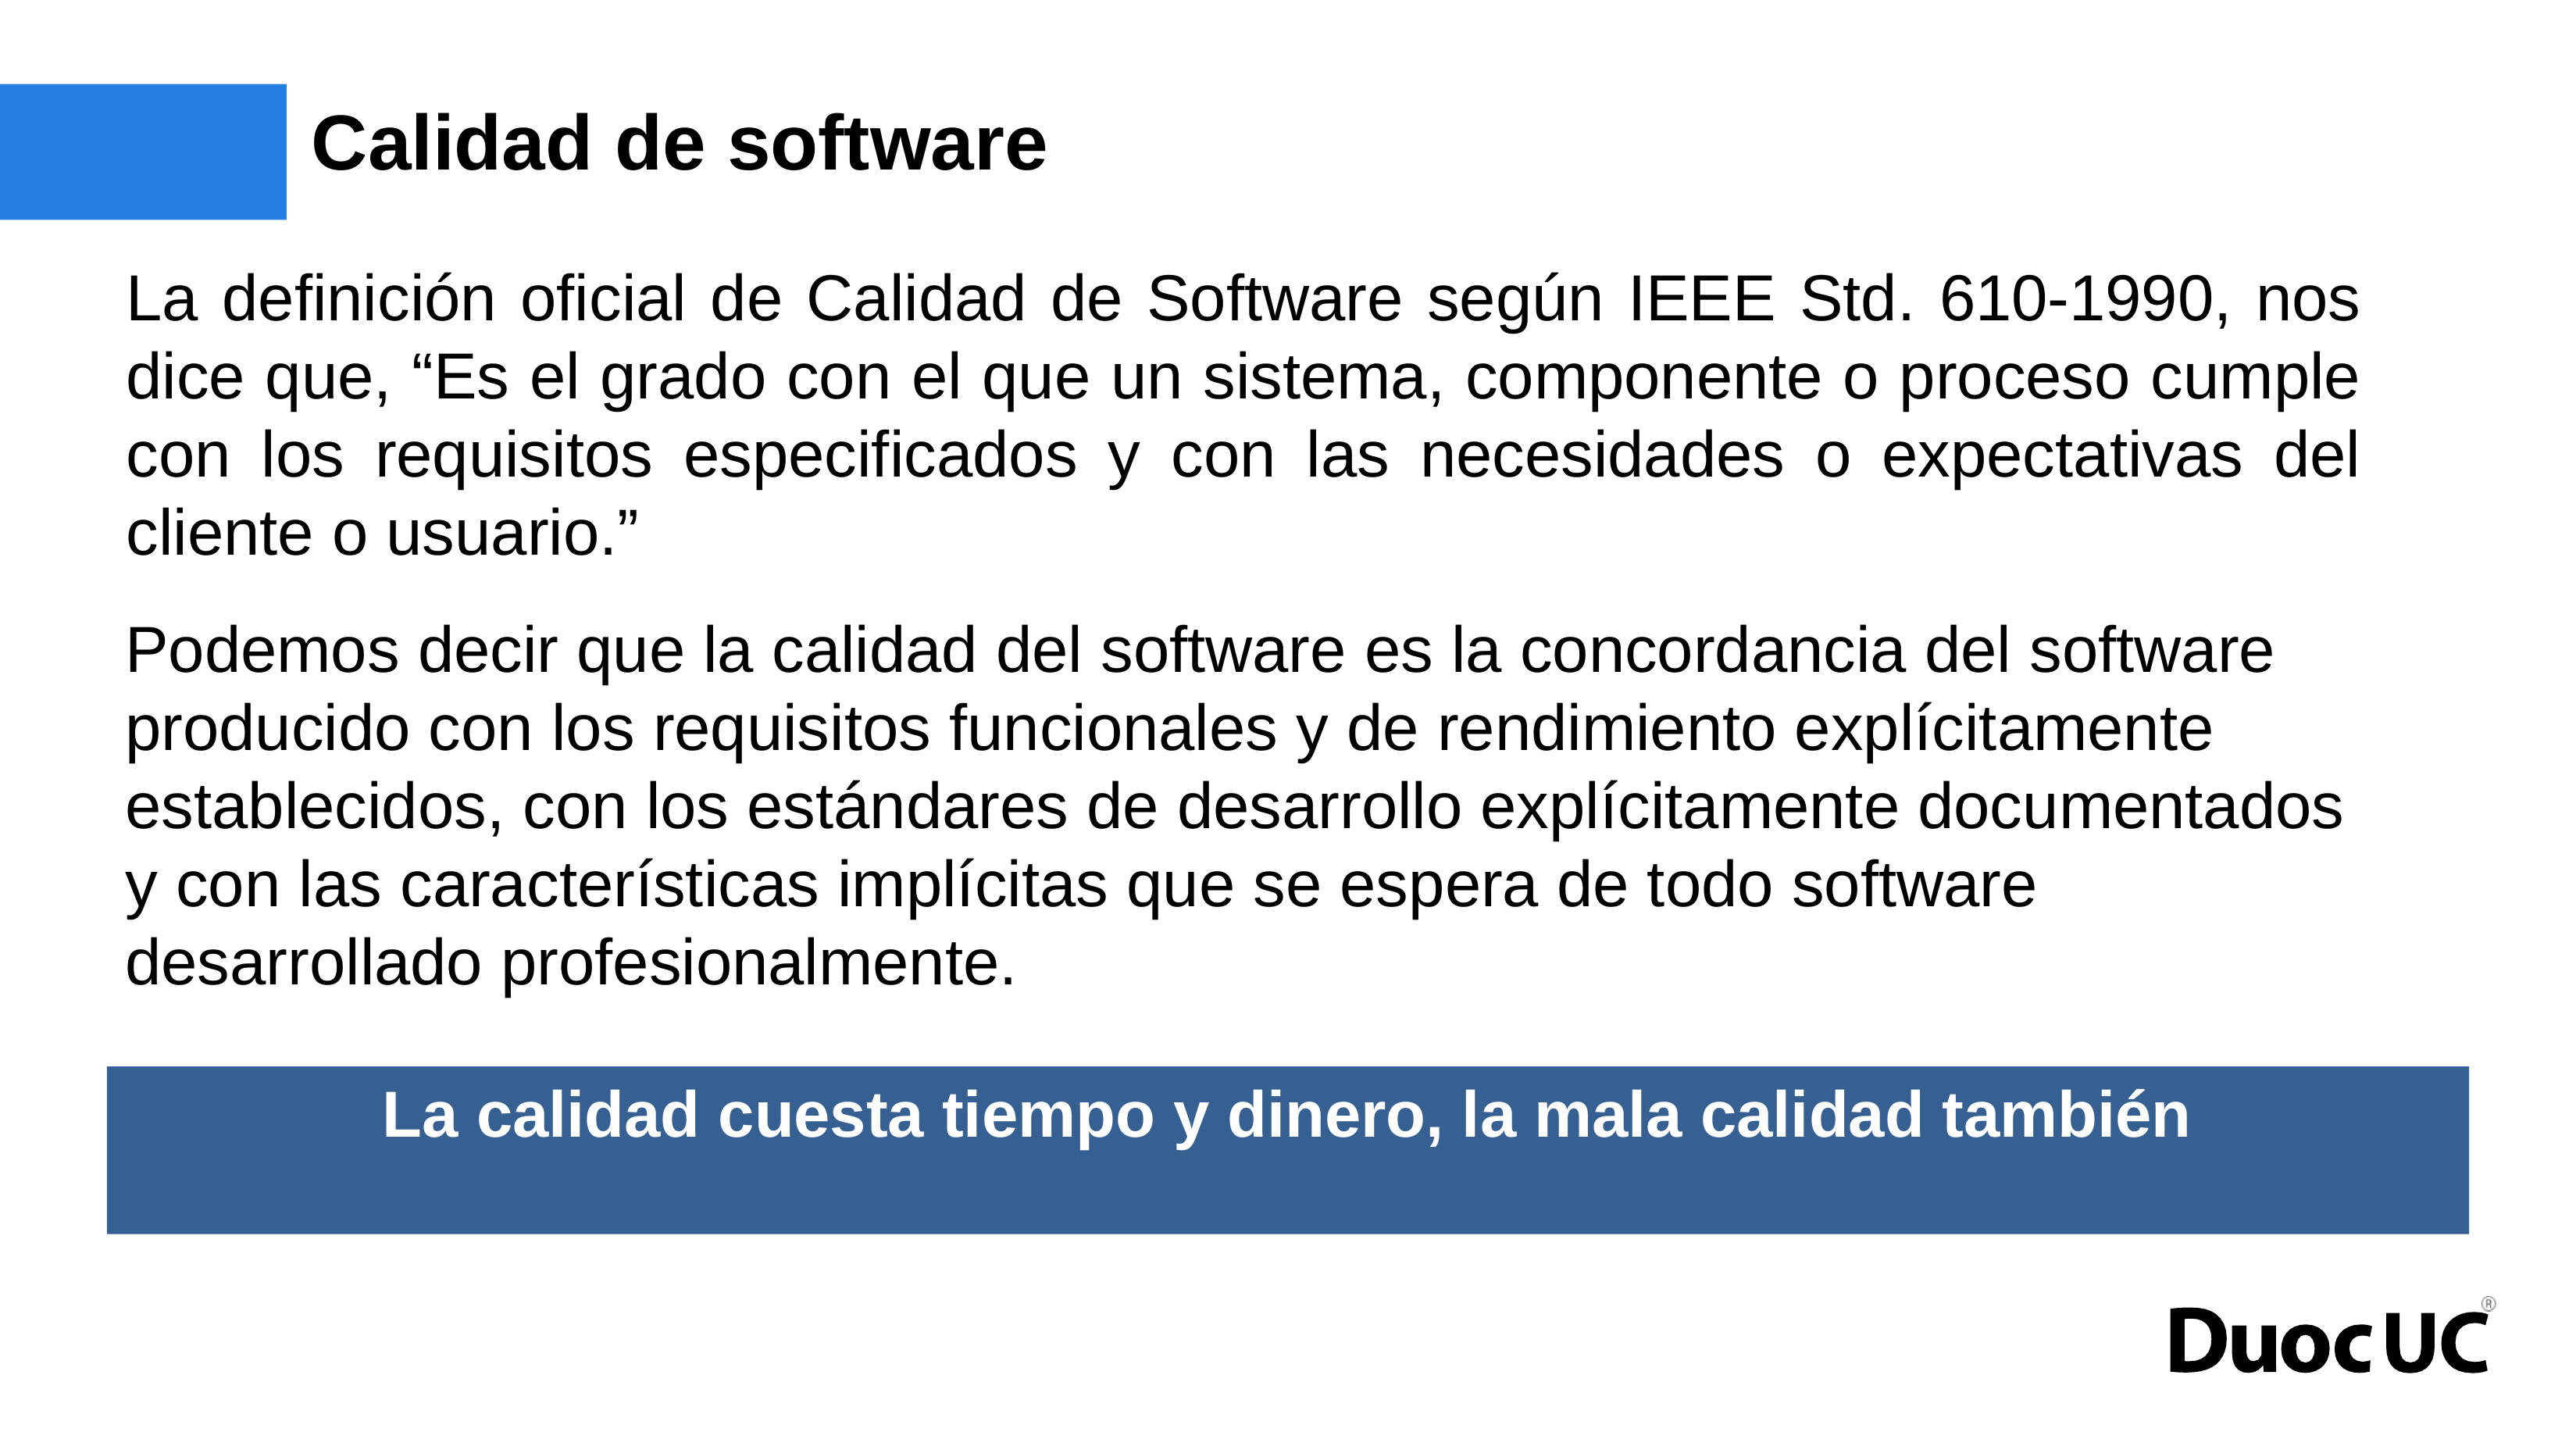

# Calidad de software
La definición oficial de Calidad de Software según IEEE Std. 610-1990, nos dice que, “Es el grado con el que un sistema, componente o proceso cumple con los requisitos especificados y con las necesidades o expectativas del cliente o usuario.”

Podemos decir que la calidad del software es la concordancia del software producido con los requisitos funcionales y de rendimiento explícitamente establecidos, con los estándares de desarrollo explícitamente documentados y con las características implícitas que se espera de todo software desarrollado profesionalmente.
La calidad cuesta tiempo y dinero, la mala calidad también